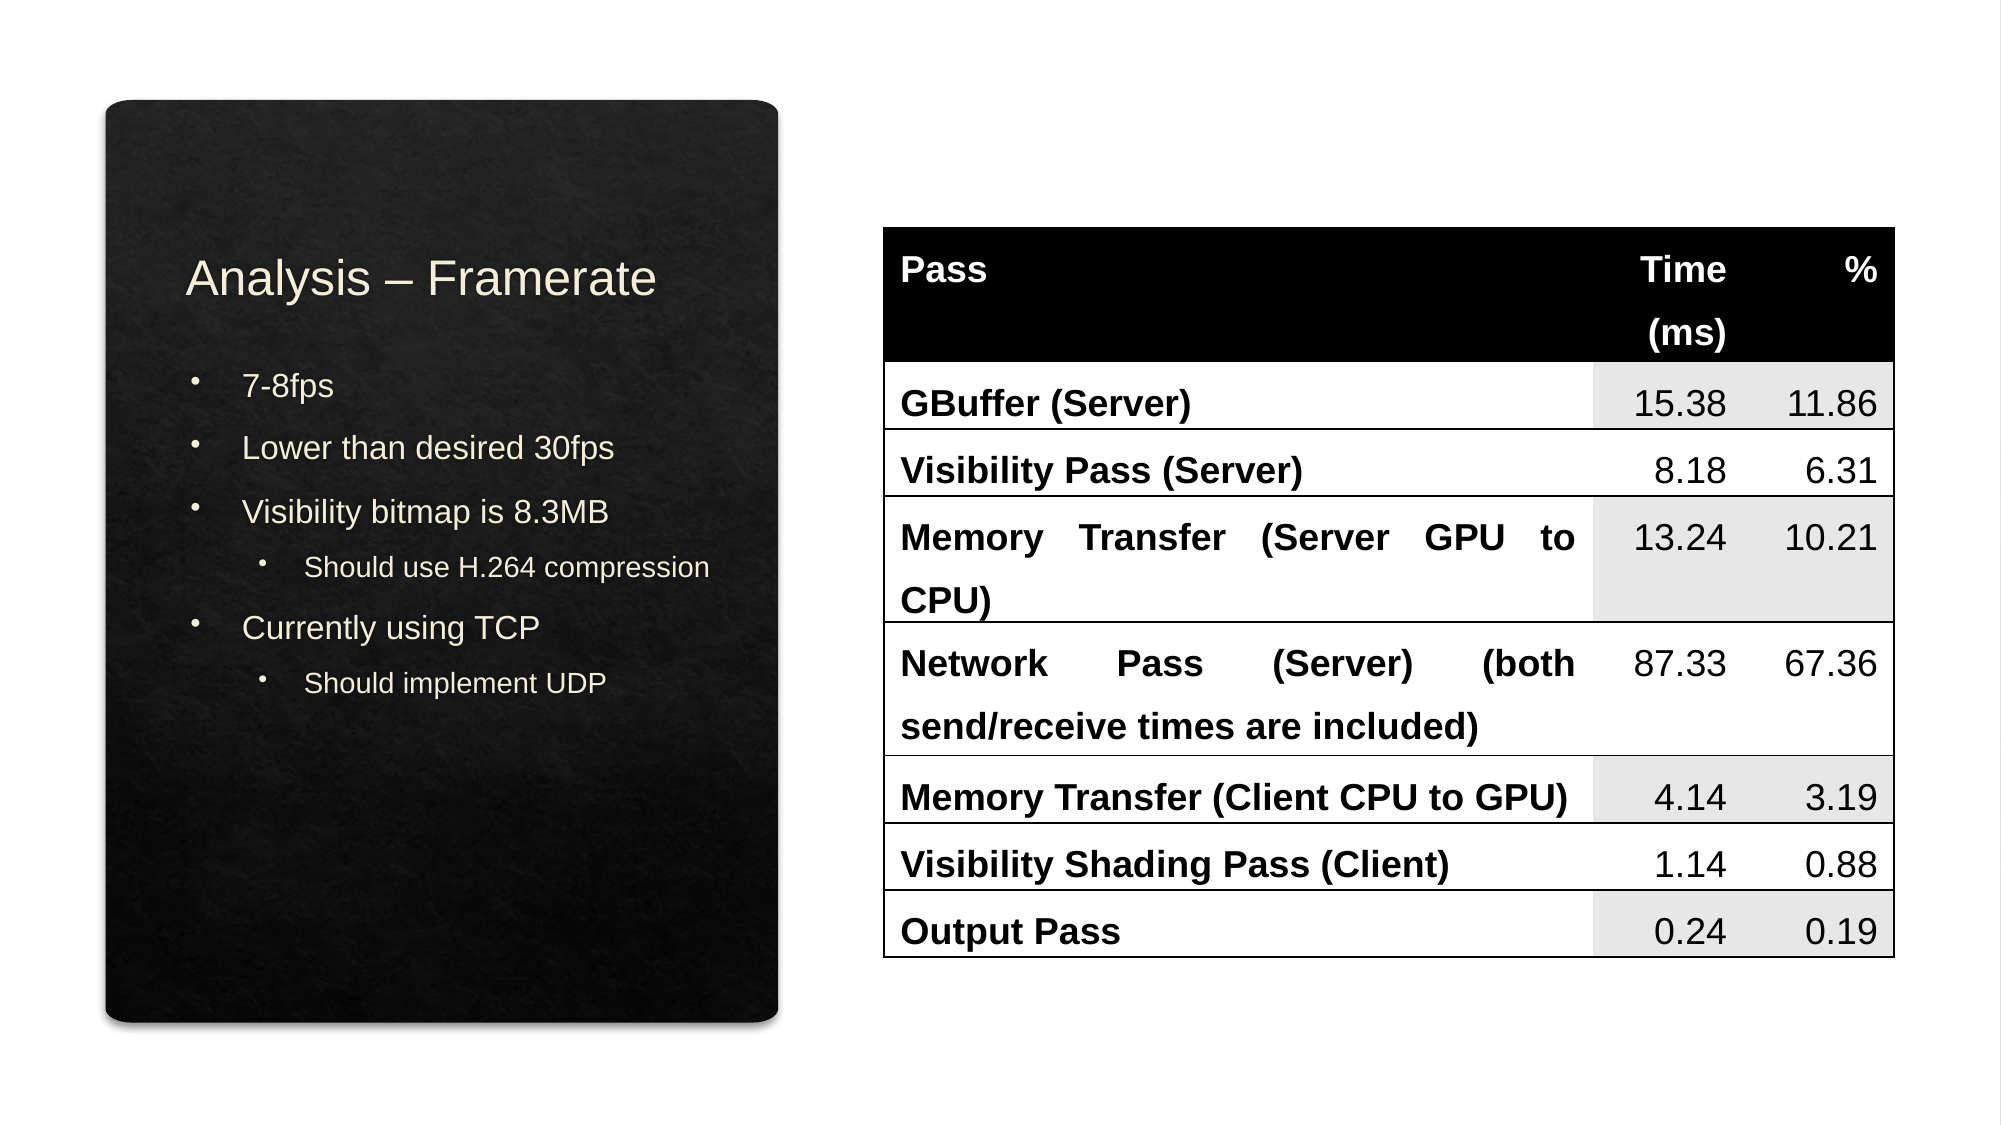

# Analysis – Framerate

| Pass | Time (ms) | % |
| --- | --- | --- |
| GBuffer (Server) | 15.38 | 11.86 |
| Visibility Pass (Server) | 8.18 | 6.31 |
| Memory Transfer (Server GPU to CPU) | 13.24 | 10.21 |
| Network Pass (Server) (both send/receive times are included) | 87.33 | 67.36 |
| Memory Transfer (Client CPU to GPU) | 4.14 | 3.19 |
| Visibility Shading Pass (Client) | 1.14 | 0.88 |
| Output Pass | 0.24 | 0.19 |
7-8fps
Lower than desired 30fps
Visibility bitmap is 8.3MB
Should use H.264 compression
Currently using TCP
Should implement UDP